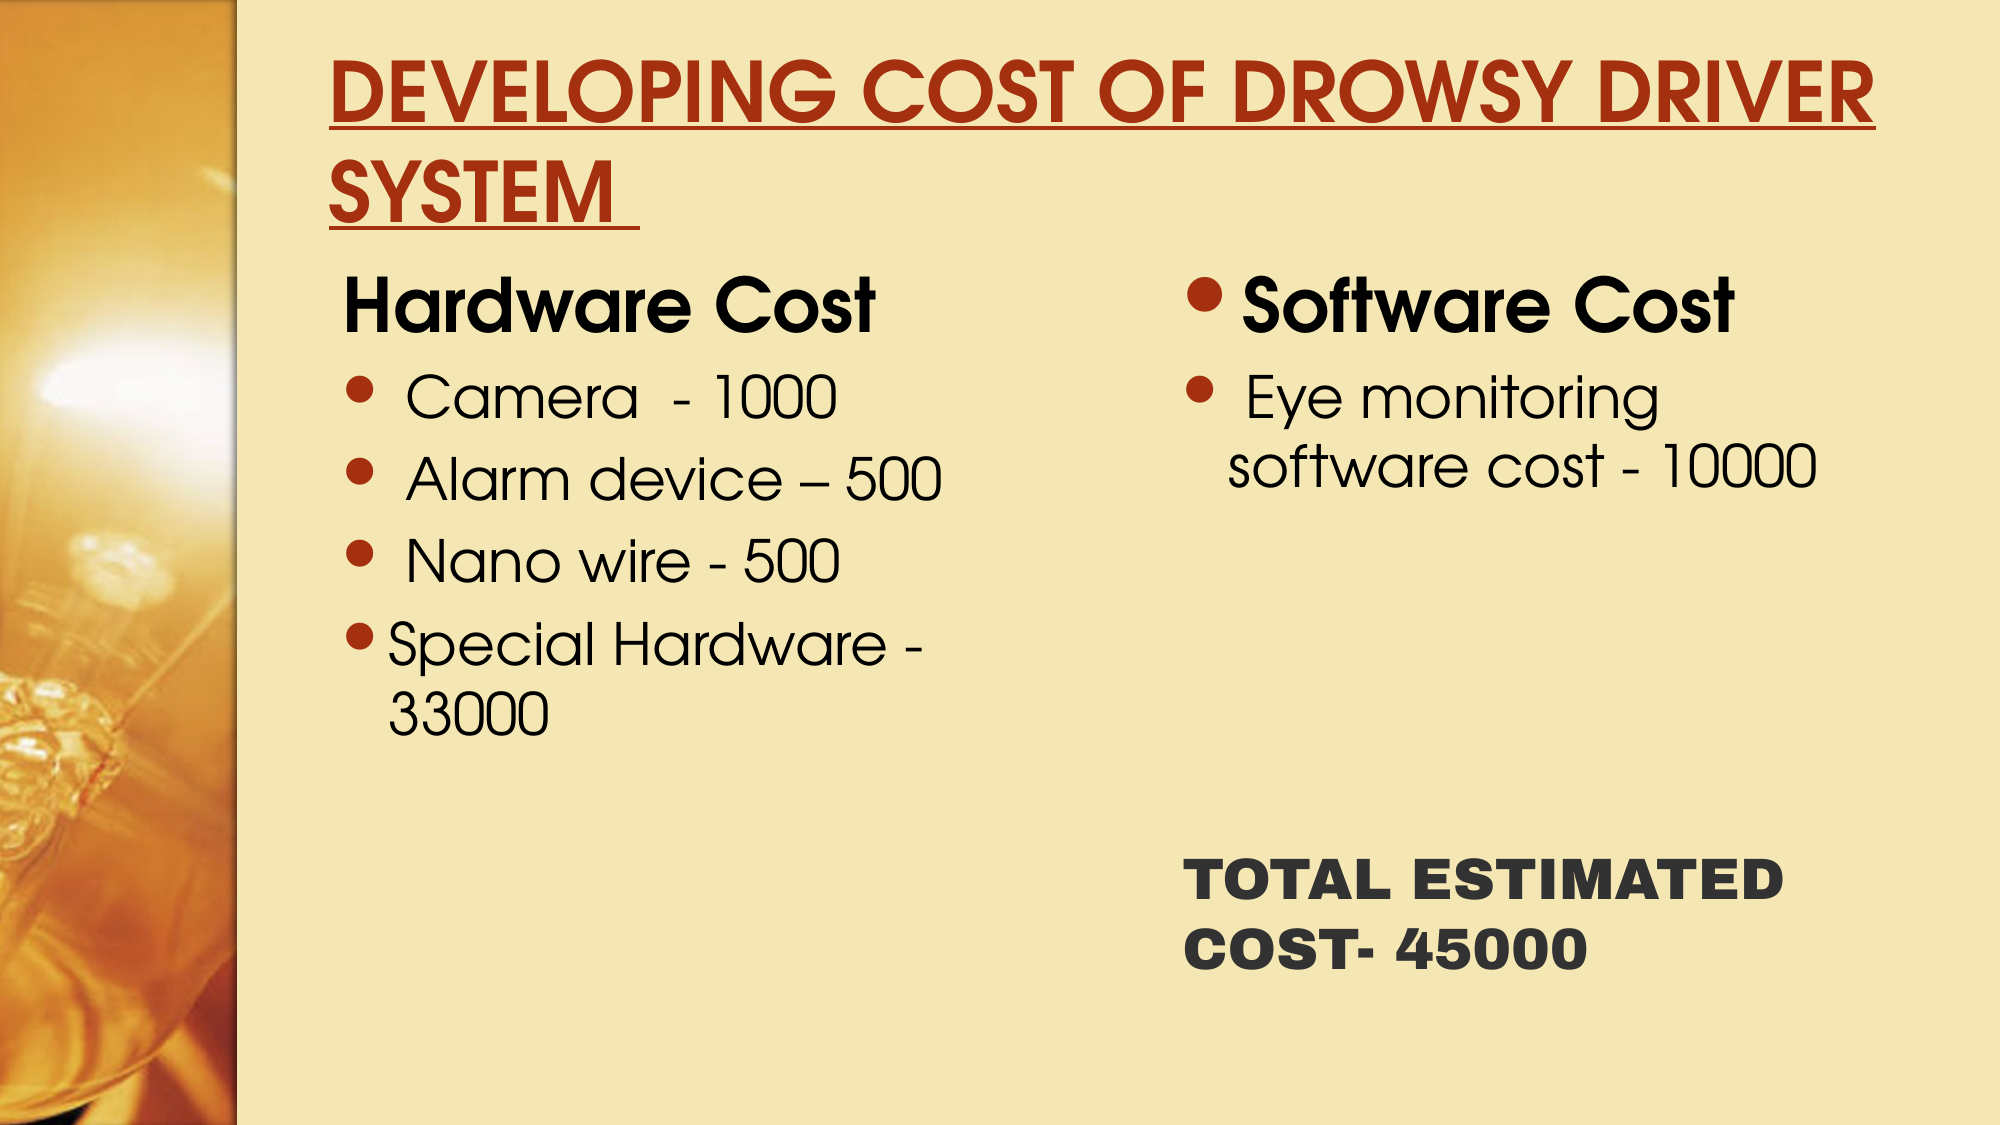

# DEVELOPING COST OF DROWSY DRIVER SYSTEM
Hardware Cost
 Camera  - 1000
 Alarm device – 500
 Nano wire - 500
Special Hardware - 33000
Software Cost
 Eye monitoring software cost - 10000

TOTAL ESTIMATED COST- 45000